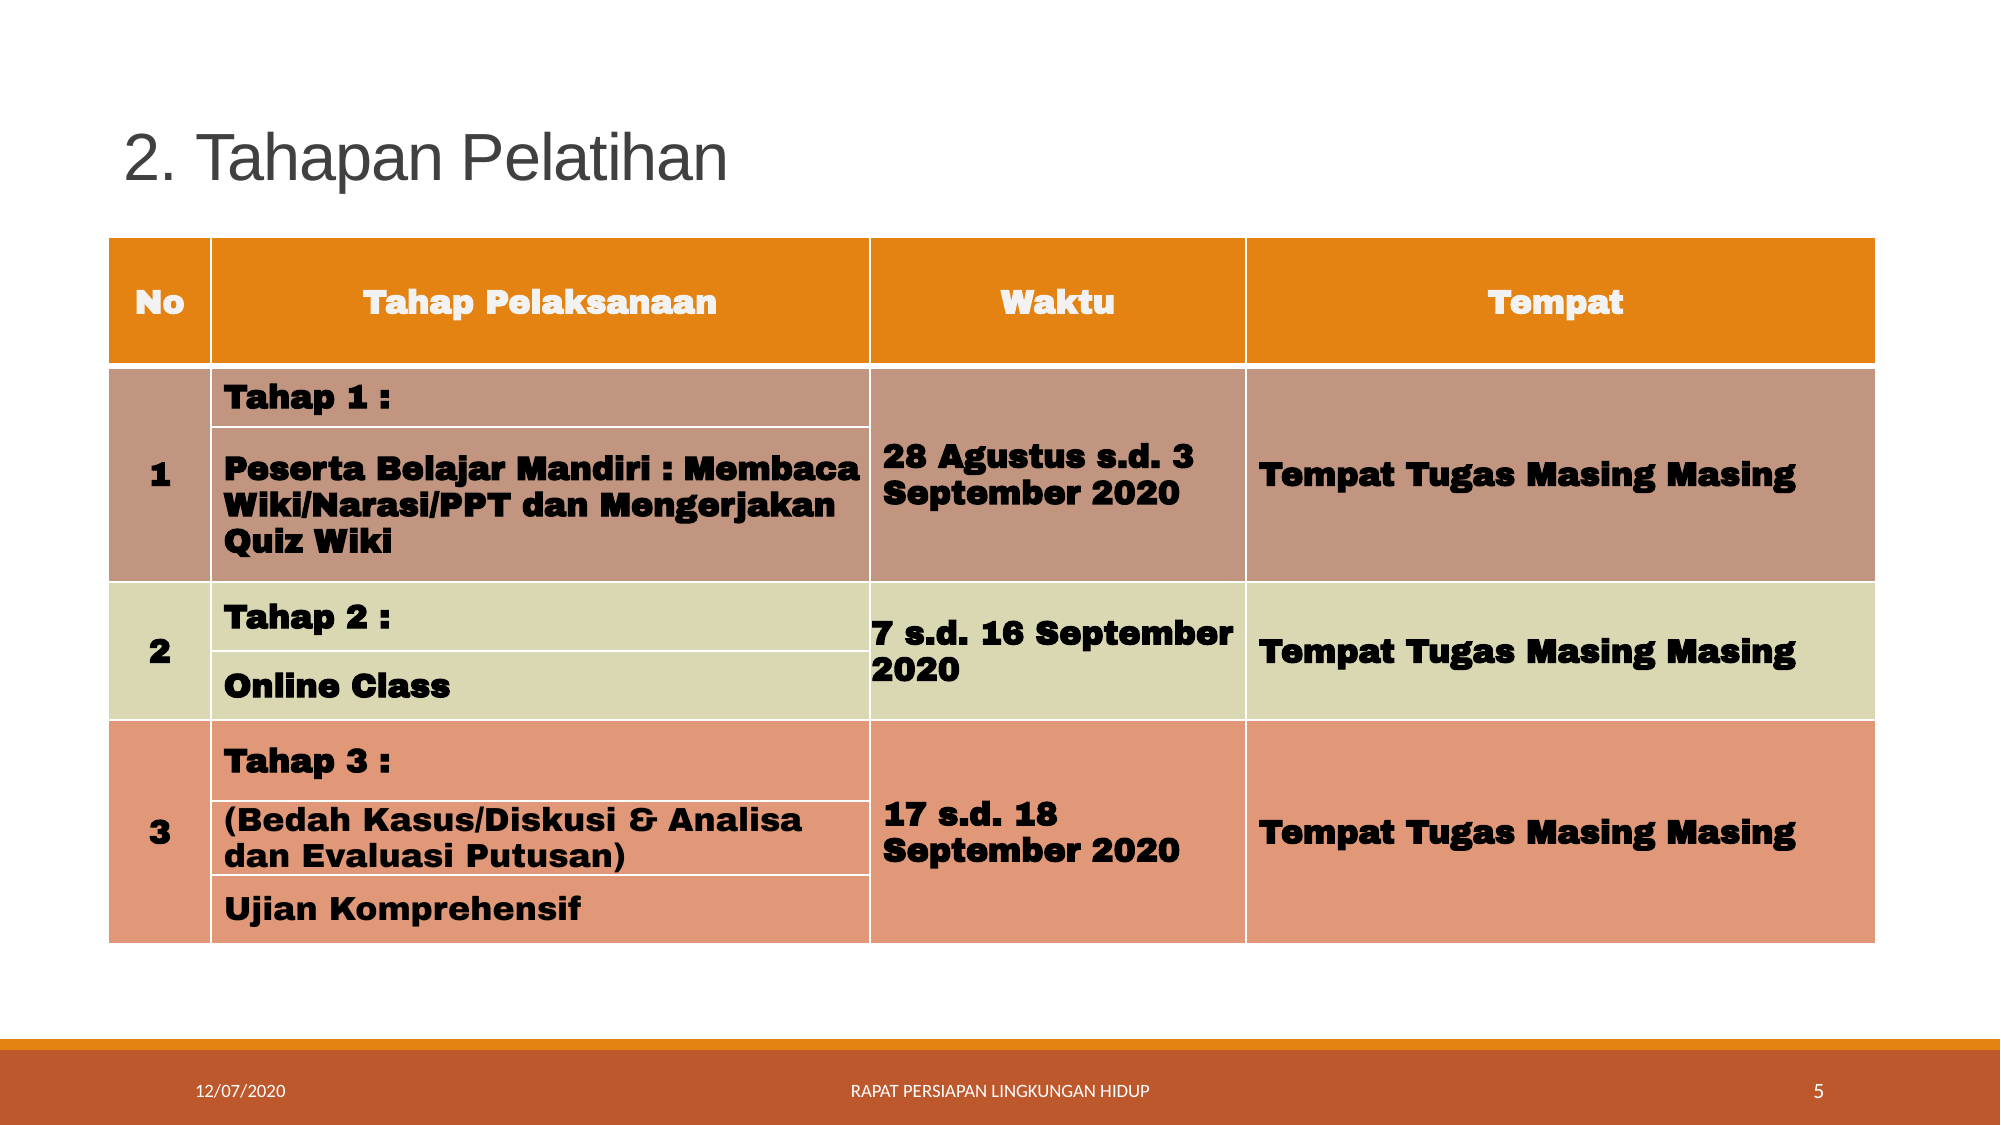

# 2. Tahapan Pelatihan
| No | Tahap Pelaksanaan | Waktu | Tempat |
| --- | --- | --- | --- |
| 1 | Tahap 1 : | 28 Agustus s.d. 3 September 2020 | Tempat Tugas Masing Masing |
|  | Peserta Belajar Mandiri : Membaca Wiki/Narasi/PPT dan Mengerjakan Quiz Wiki |  |  |
| 2 | Tahap 2 : | 7 s.d. 16 September 2020 | Tempat Tugas Masing Masing |
|  | Online Class |  |  |
| 3 | Tahap 3 : | 17 s.d. 18 September 2020 | Tempat Tugas Masing Masing |
|  | (Bedah Kasus/Diskusi & Analisa dan Evaluasi Putusan) |  |  |
|  | Ujian Komprehensif |  |  |
12/07/2020
Rapat Persiapan Lingkungan Hidup
5